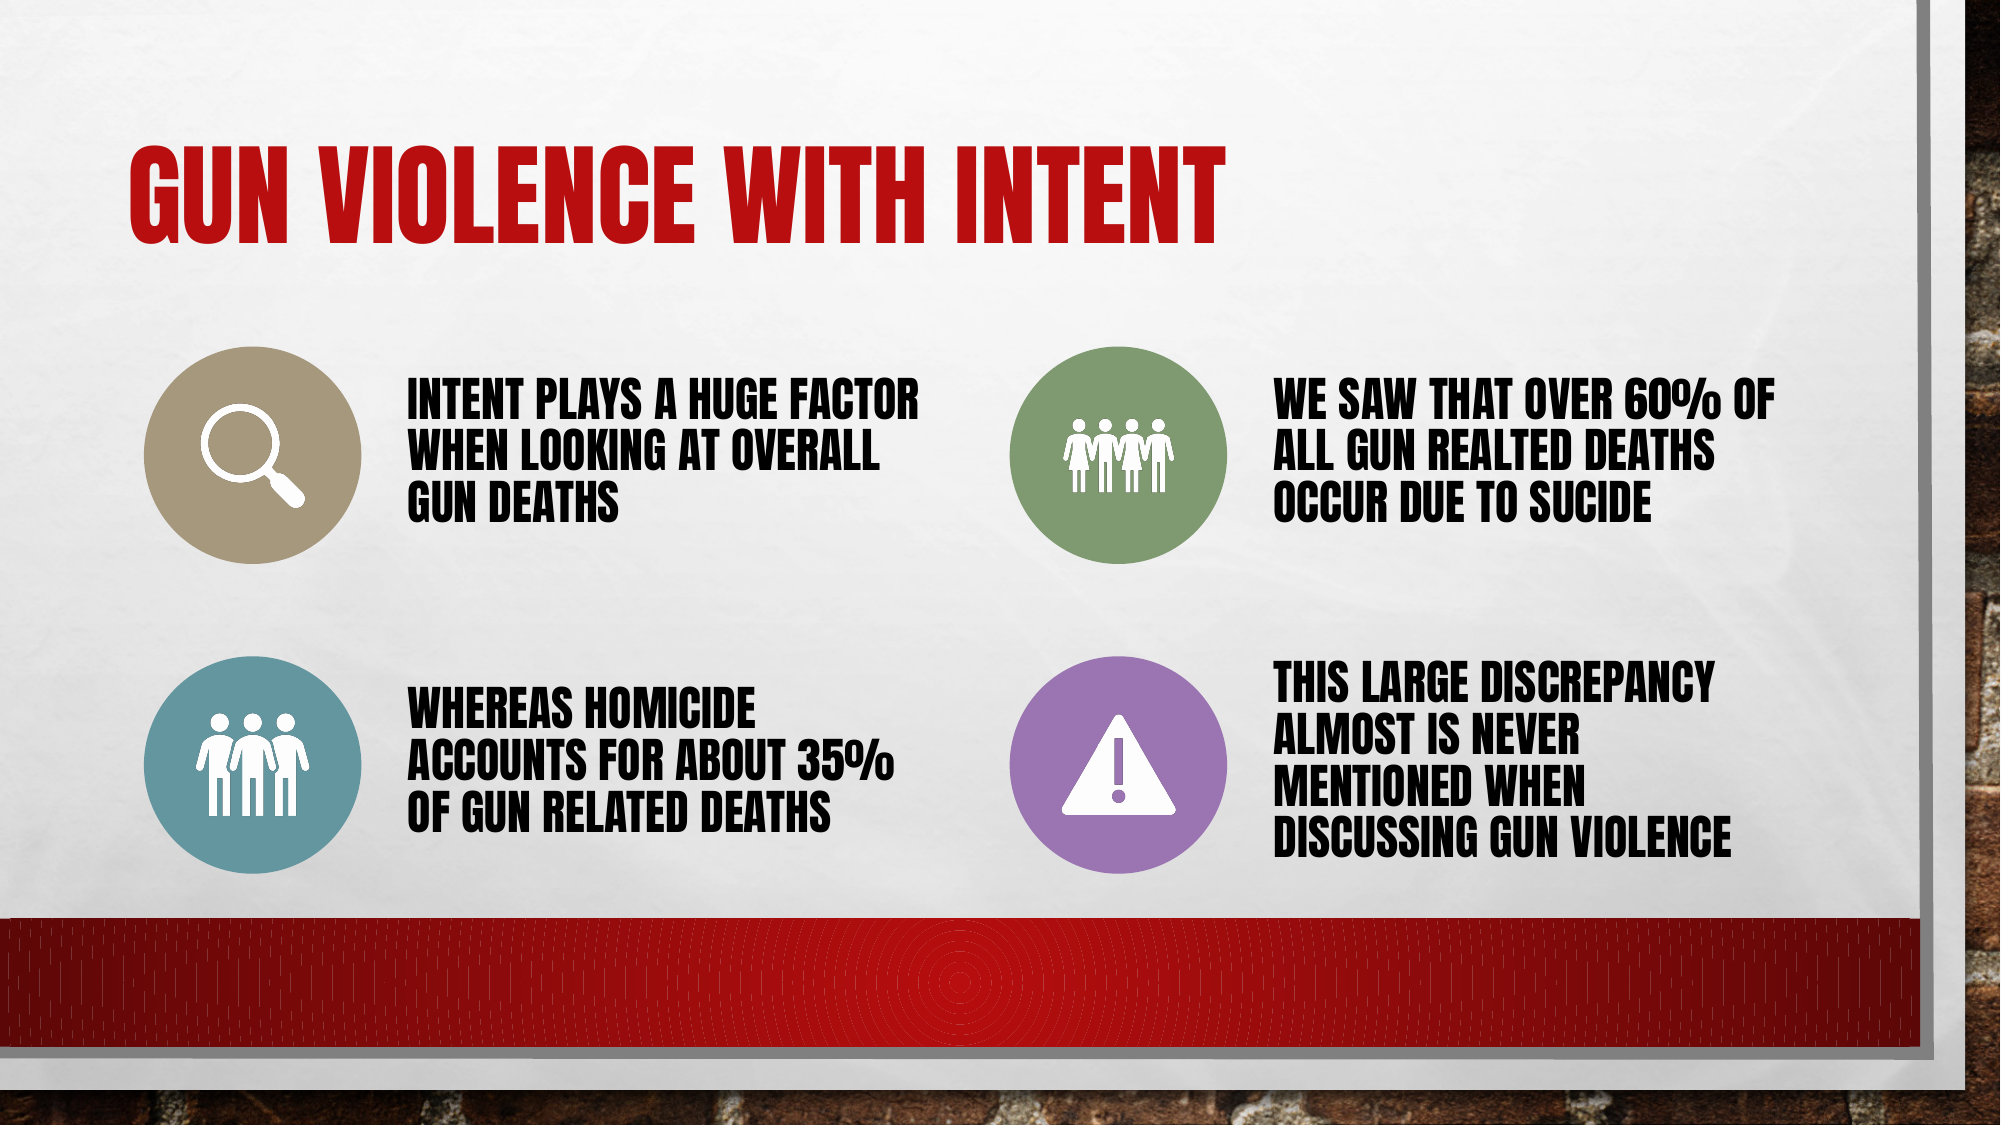

# GUN VIOLENCE WITH INTENT
INTENT PLAYS A HUGE FACTOR WHEN LOOKING AT OVERALL GUN DEATHS
WE SAW THAT OVER 60% OF ALL GUN REALTED DEATHS OCCUR DUE TO SUCIDE
WHEREAS HOMICIDE ACCOUNTS FOR ABOUT 35% OF GUN RELATED DEATHS
THIS LARGE DISCREPANCY ALMOST IS NEVER MENTIONED WHEN DISCUSSING GUN VIOLENCE